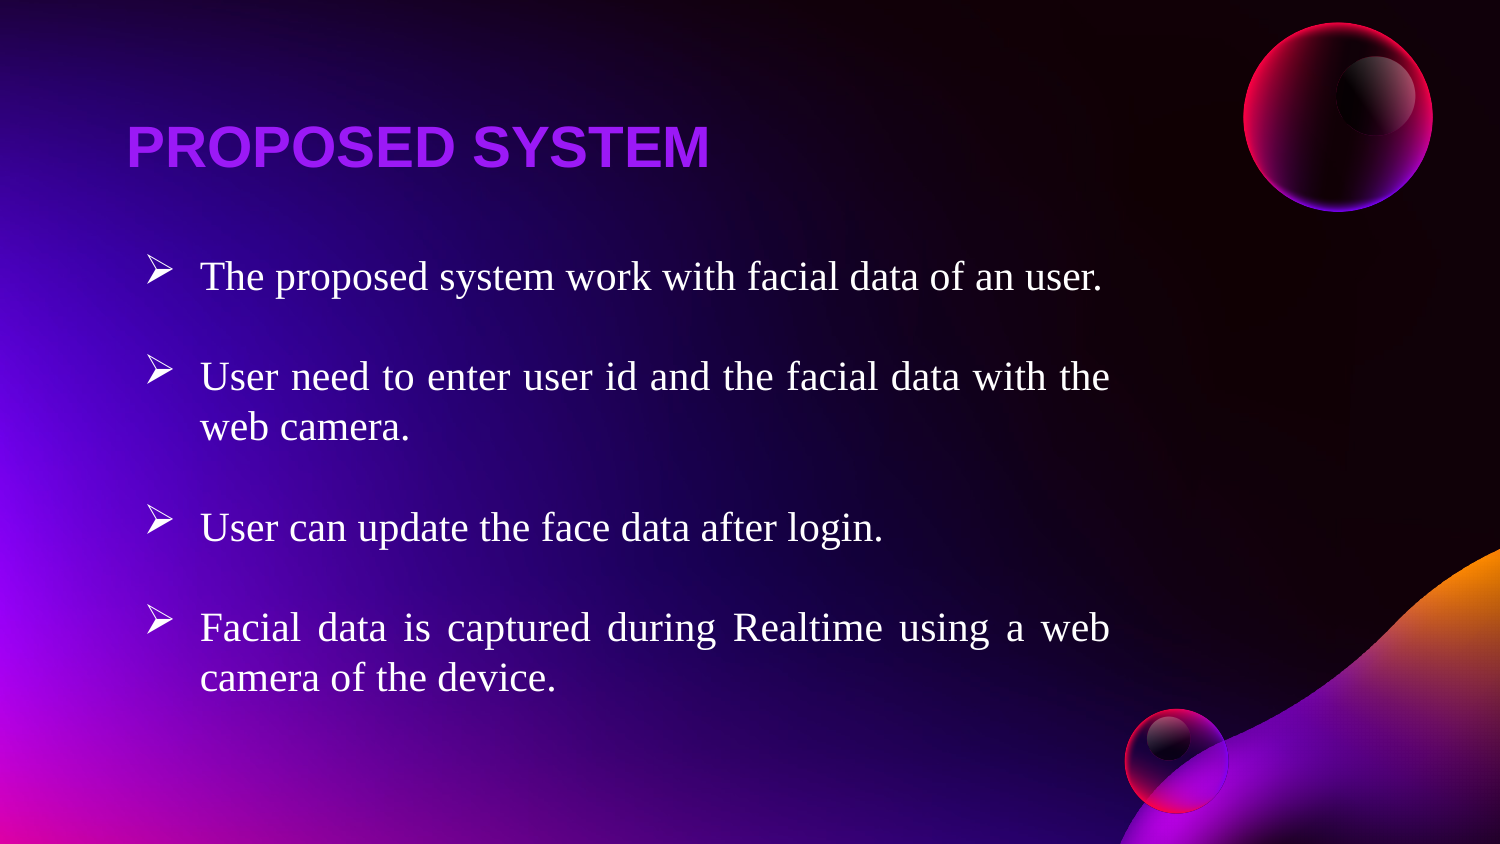

PROPOSED SYSTEM
The proposed system work with facial data of an user.

User need to enter user id and the facial data with the web camera.

User can update the face data after login.

Facial data is captured during Realtime using a web camera of the device.